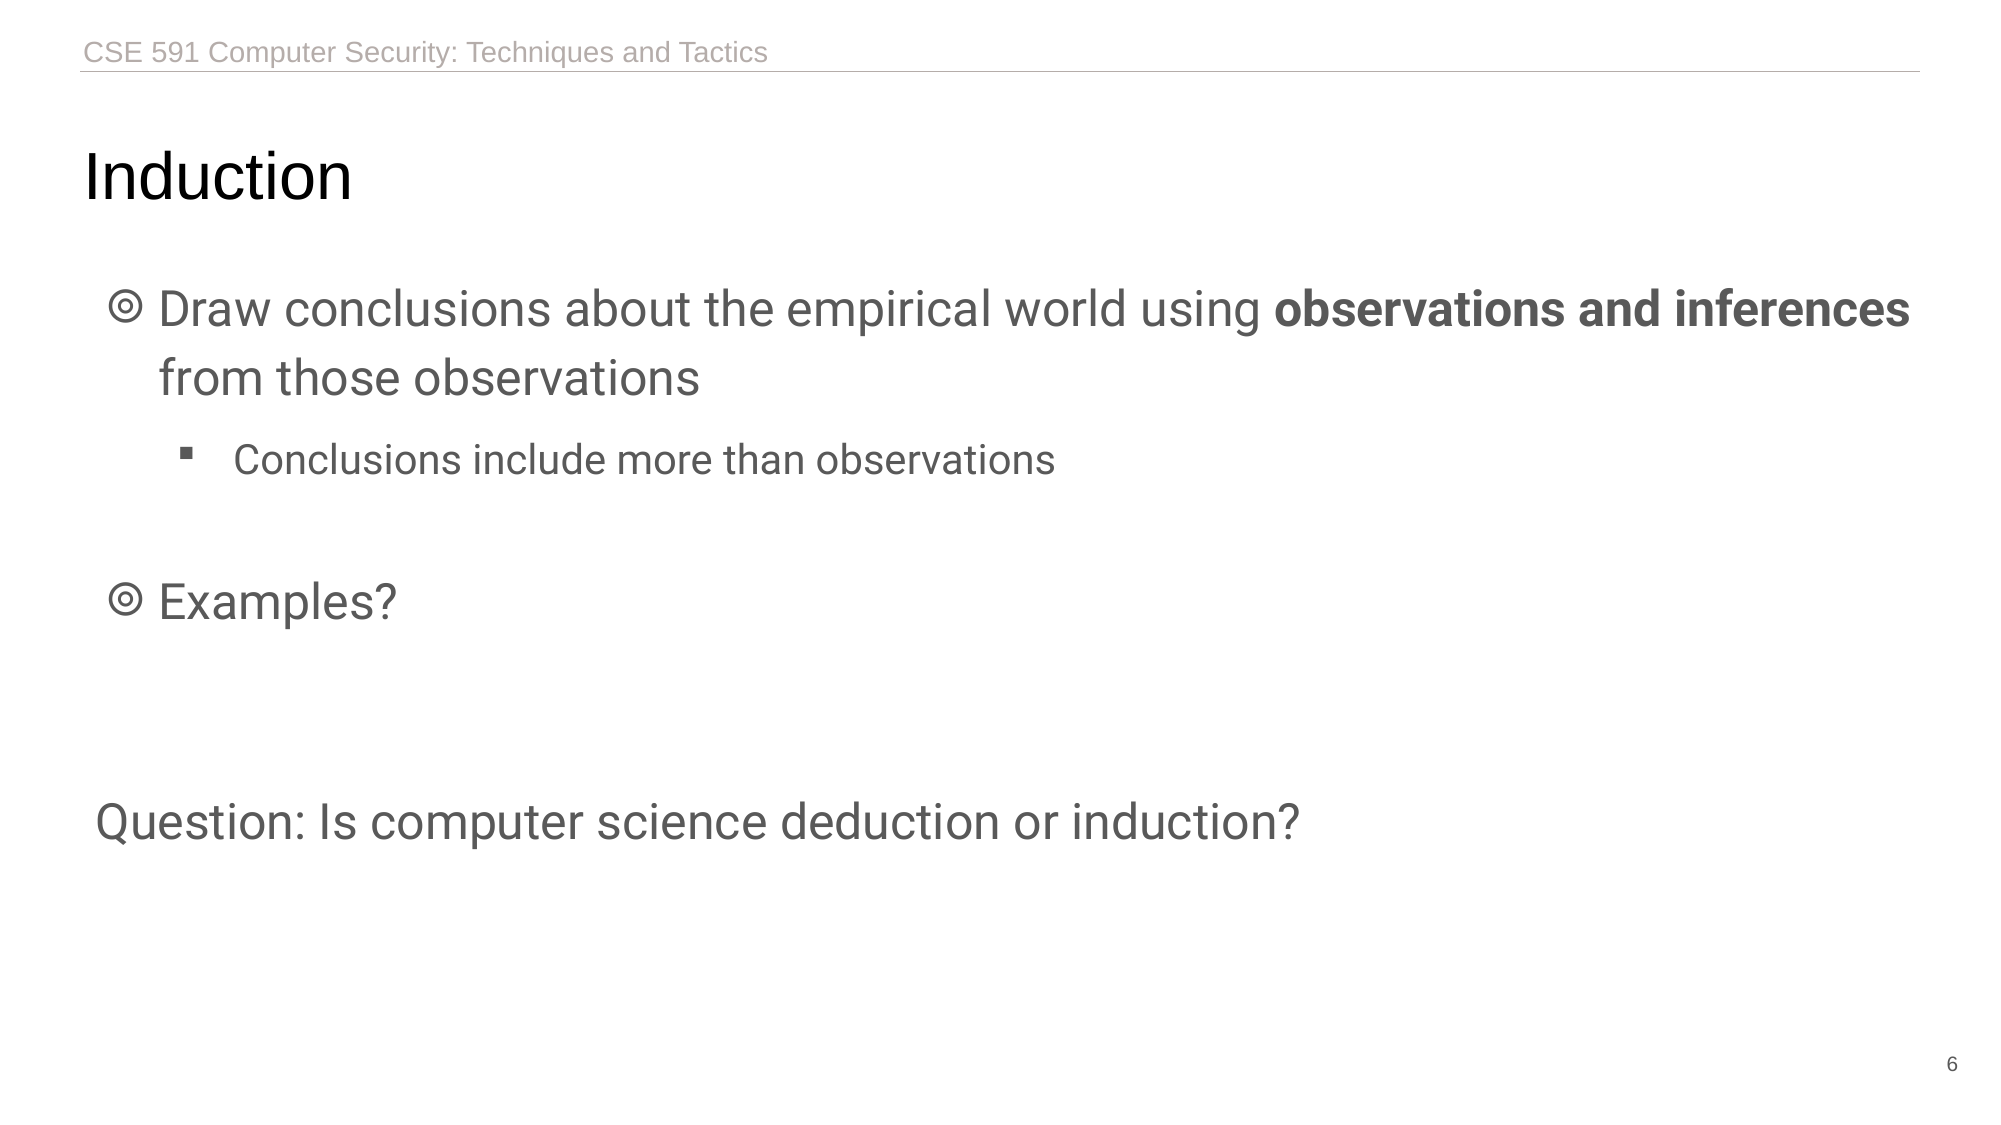

# Induction
Draw conclusions about the empirical world using observations and inferences from those observations
Conclusions include more than observations

Examples?

Question: Is computer science deduction or induction?

6